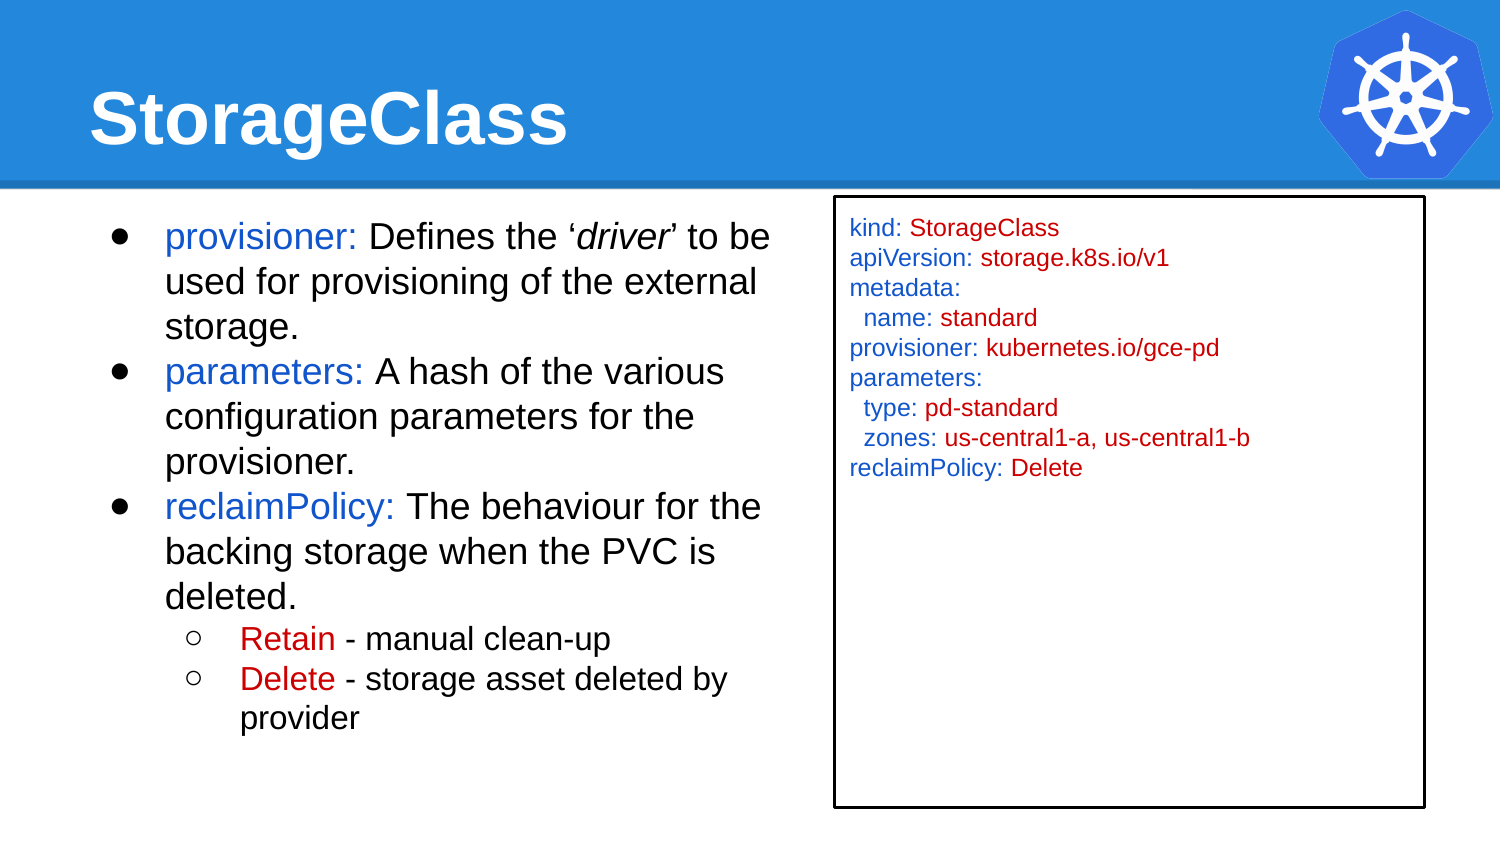

StorageClass
provisioner: Defines the ‘driver’ to be used for provisioning of the external storage.
parameters: A hash of the various configuration parameters for the provisioner.
reclaimPolicy: The behaviour for the backing storage when the PVC is deleted.
Retain - manual clean-up
Delete - storage asset deleted by provider
kind: StorageClass
apiVersion: storage.k8s.io/v1
metadata:
  name: standard
provisioner: kubernetes.io/gce-pd
parameters:
  type: pd-standard
  zones: us-central1-a, us-central1-b
reclaimPolicy: Delete